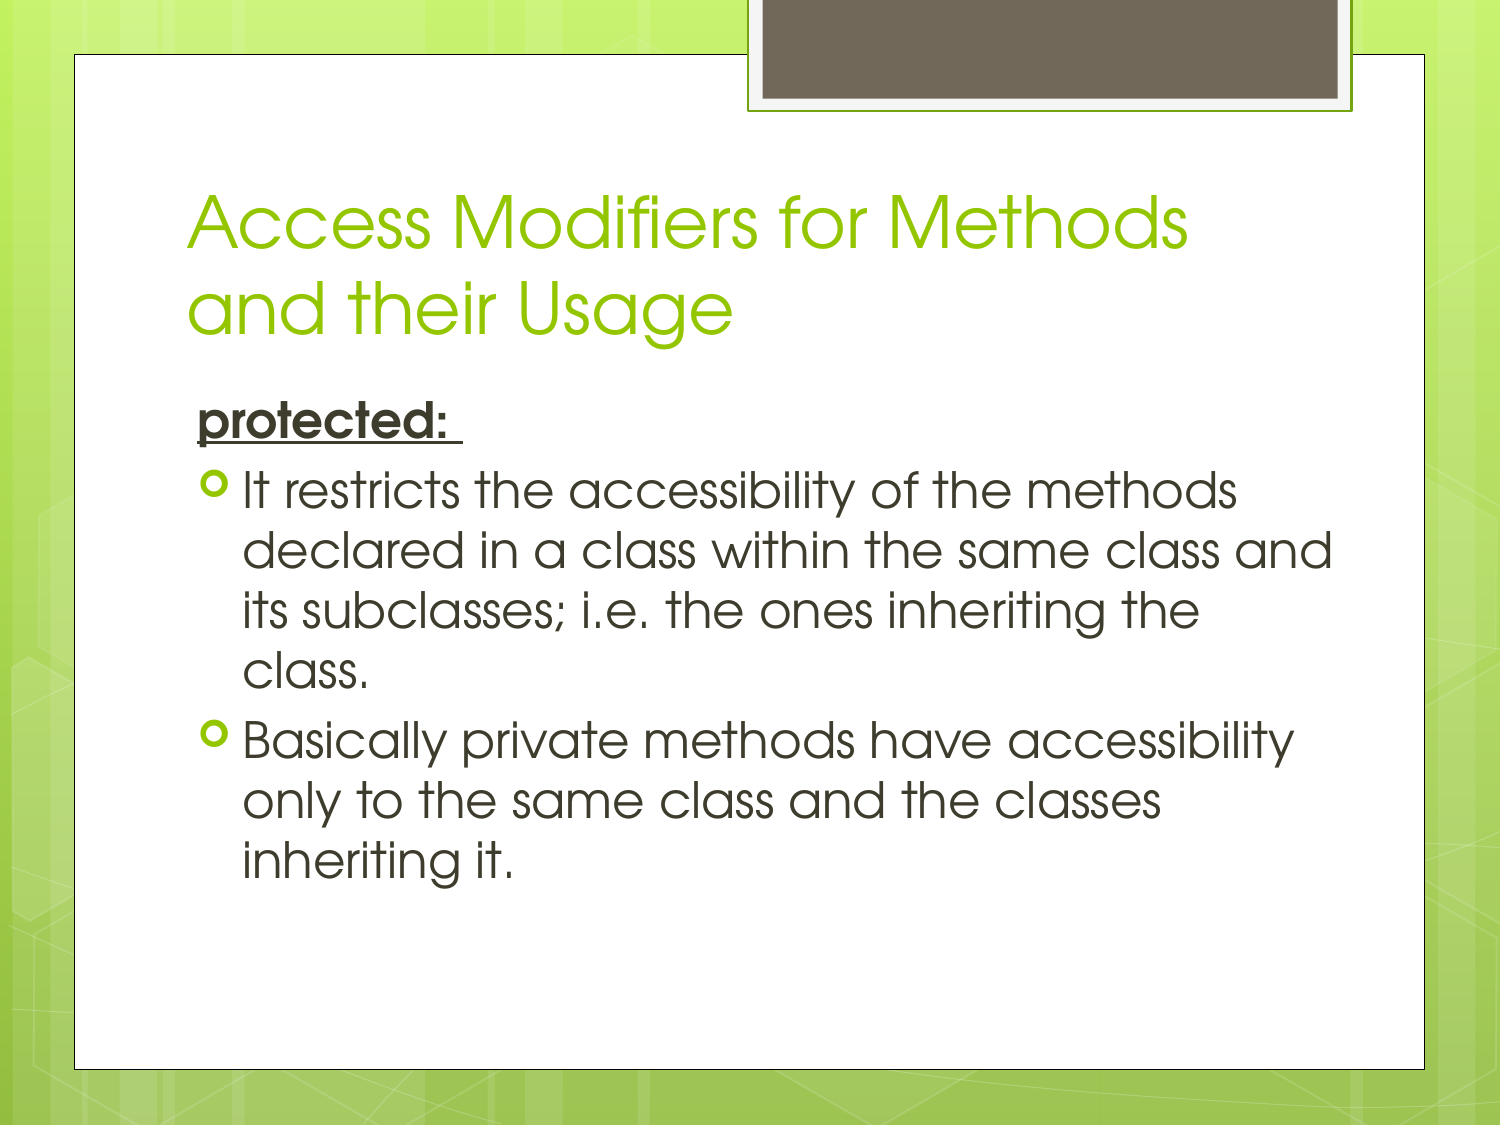

# Access Modifiers for Methods and their Usage
protected:
It restricts the accessibility of the methods declared in a class within the same class and its subclasses; i.e. the ones inheriting the class.
Basically private methods have accessibility only to the same class and the classes inheriting it.